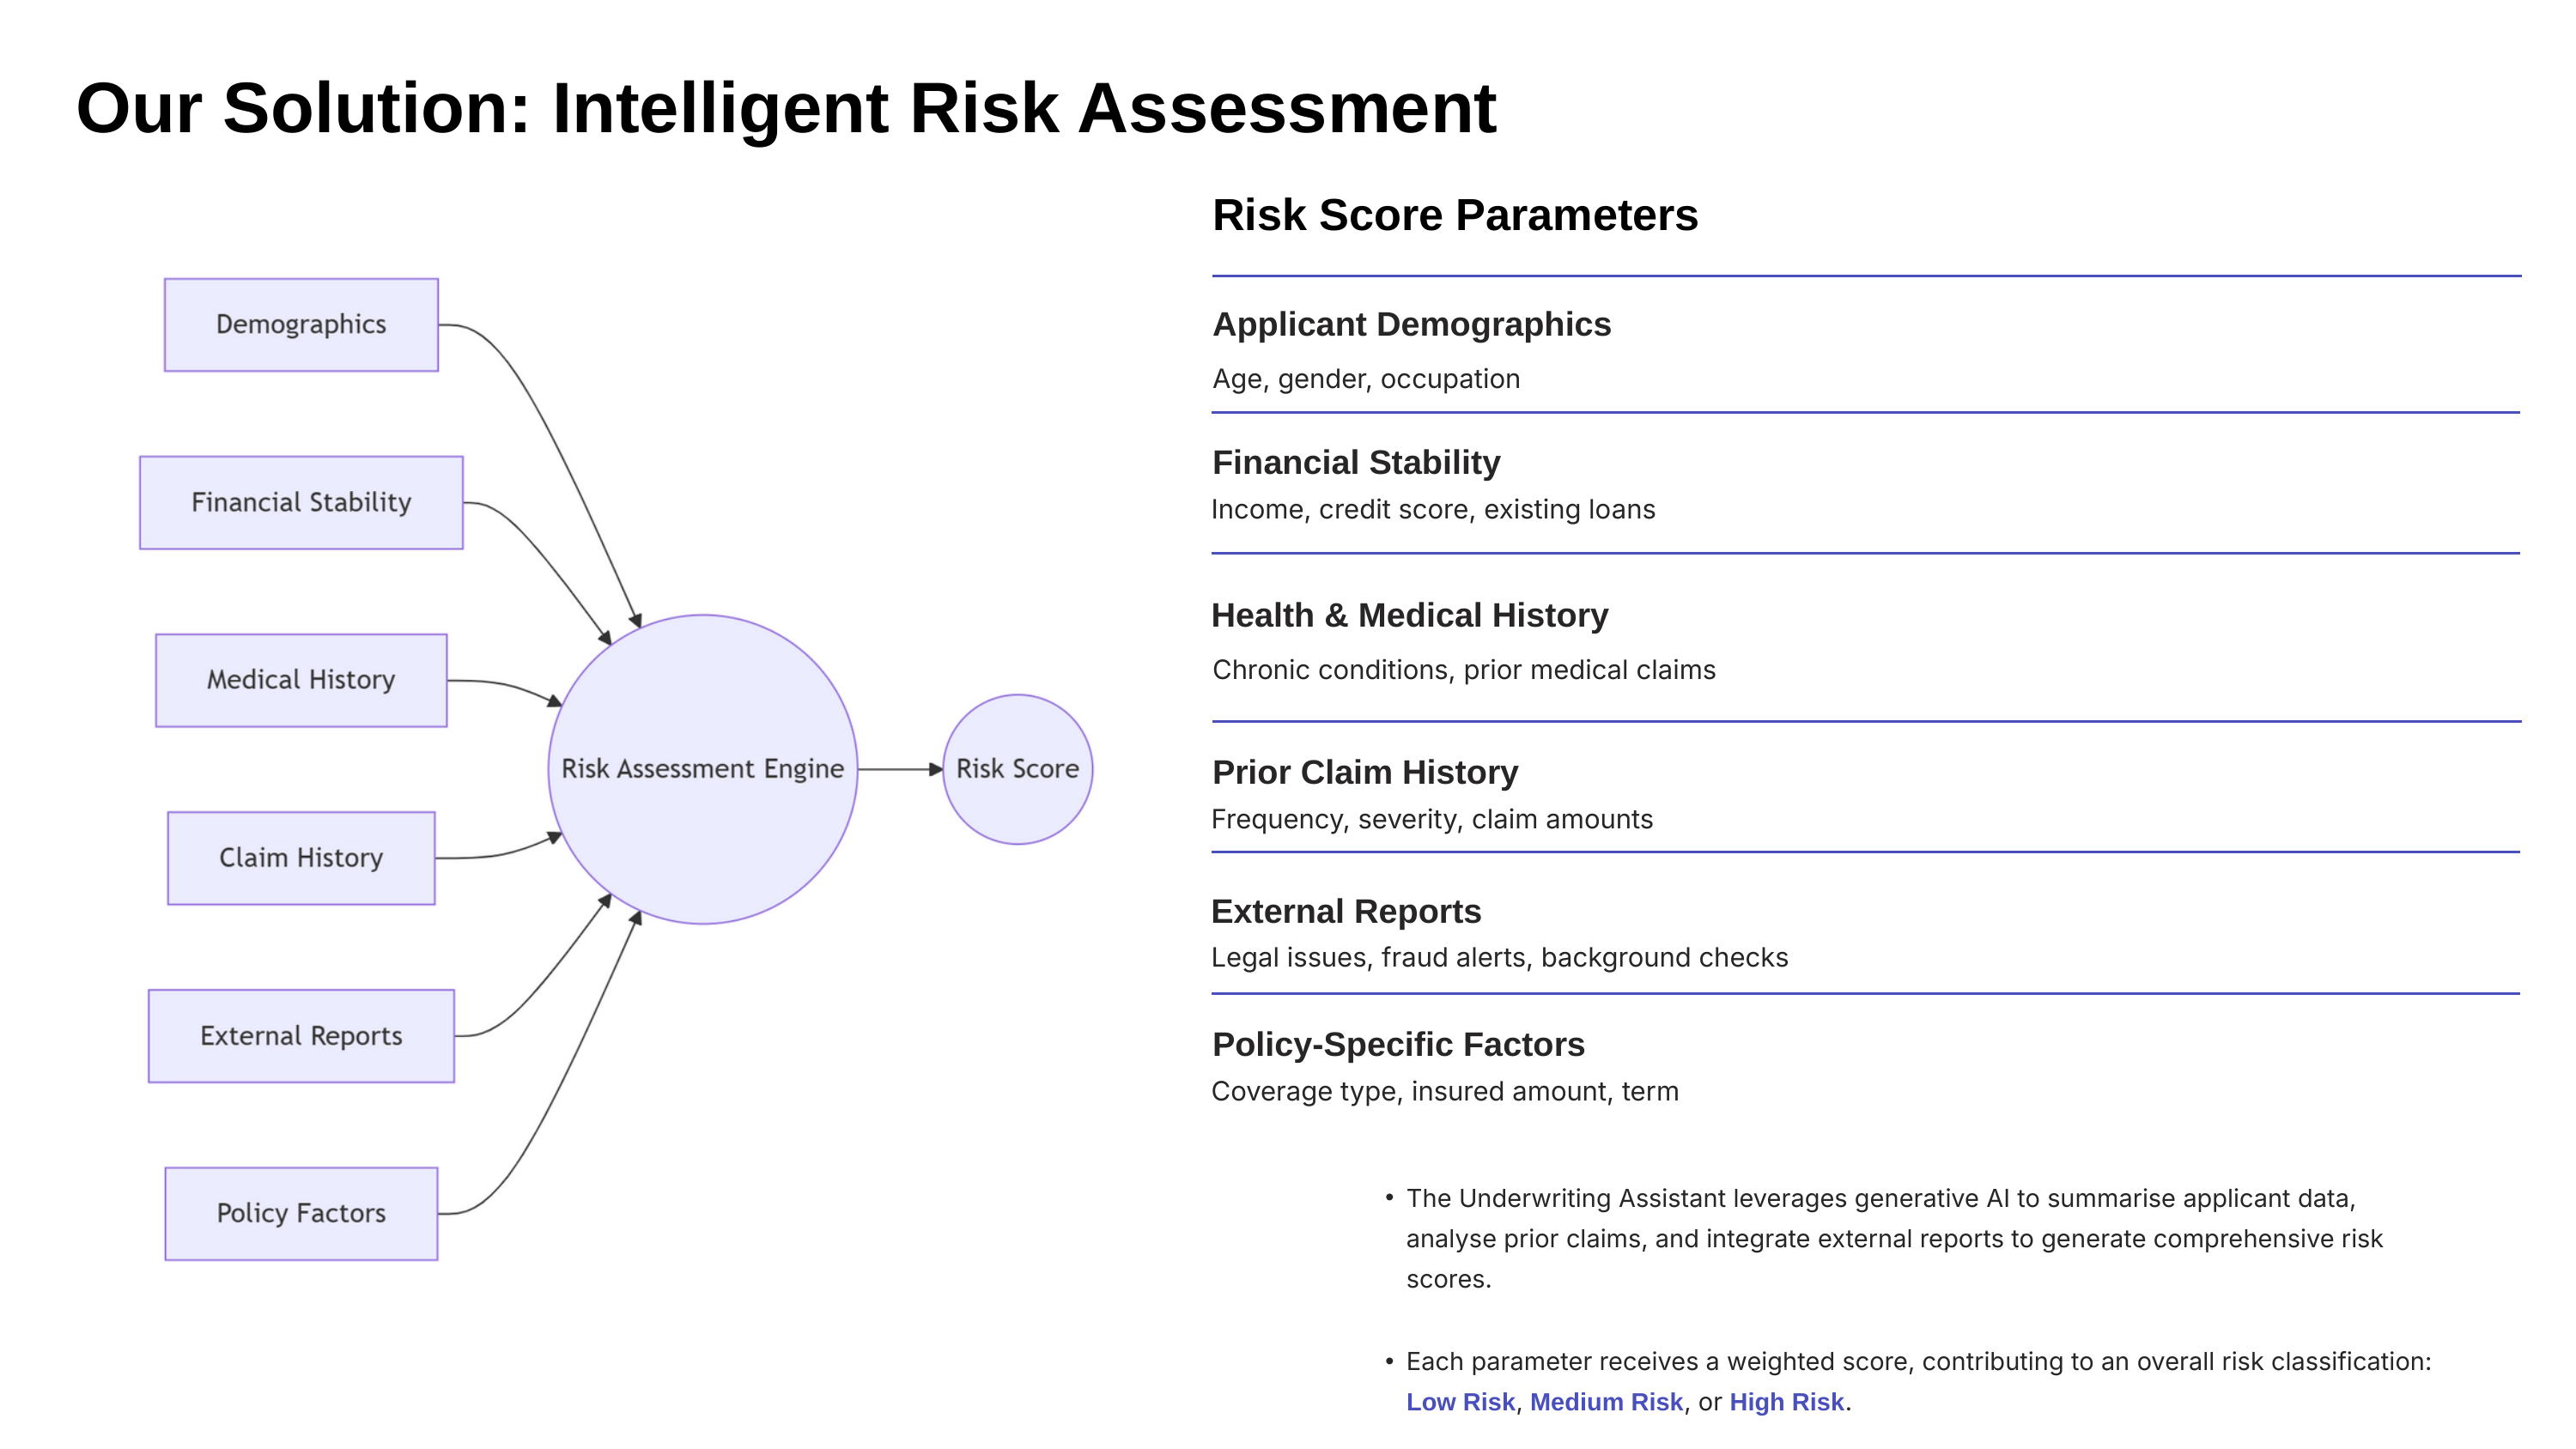

Our Solution: Intelligent Risk Assessment
Risk Score Parameters

Applicant Demographics
Age, gender, occupation

Financial Stability
Income, credit score, existing loans

Health & Medical History
Chronic conditions, prior medical claims

Prior Claim History
Frequency, severity, claim amounts

External Reports
Legal issues, fraud alerts, background checks

Policy-Specific Factors
Coverage type, insured amount, term
The Underwriting Assistant leverages generative AI to summarise applicant data, analyse prior claims, and integrate external reports to generate comprehensive risk scores.
Each parameter receives a weighted score, contributing to an overall risk classification:
      Low Risk, Medium Risk, or High Risk.